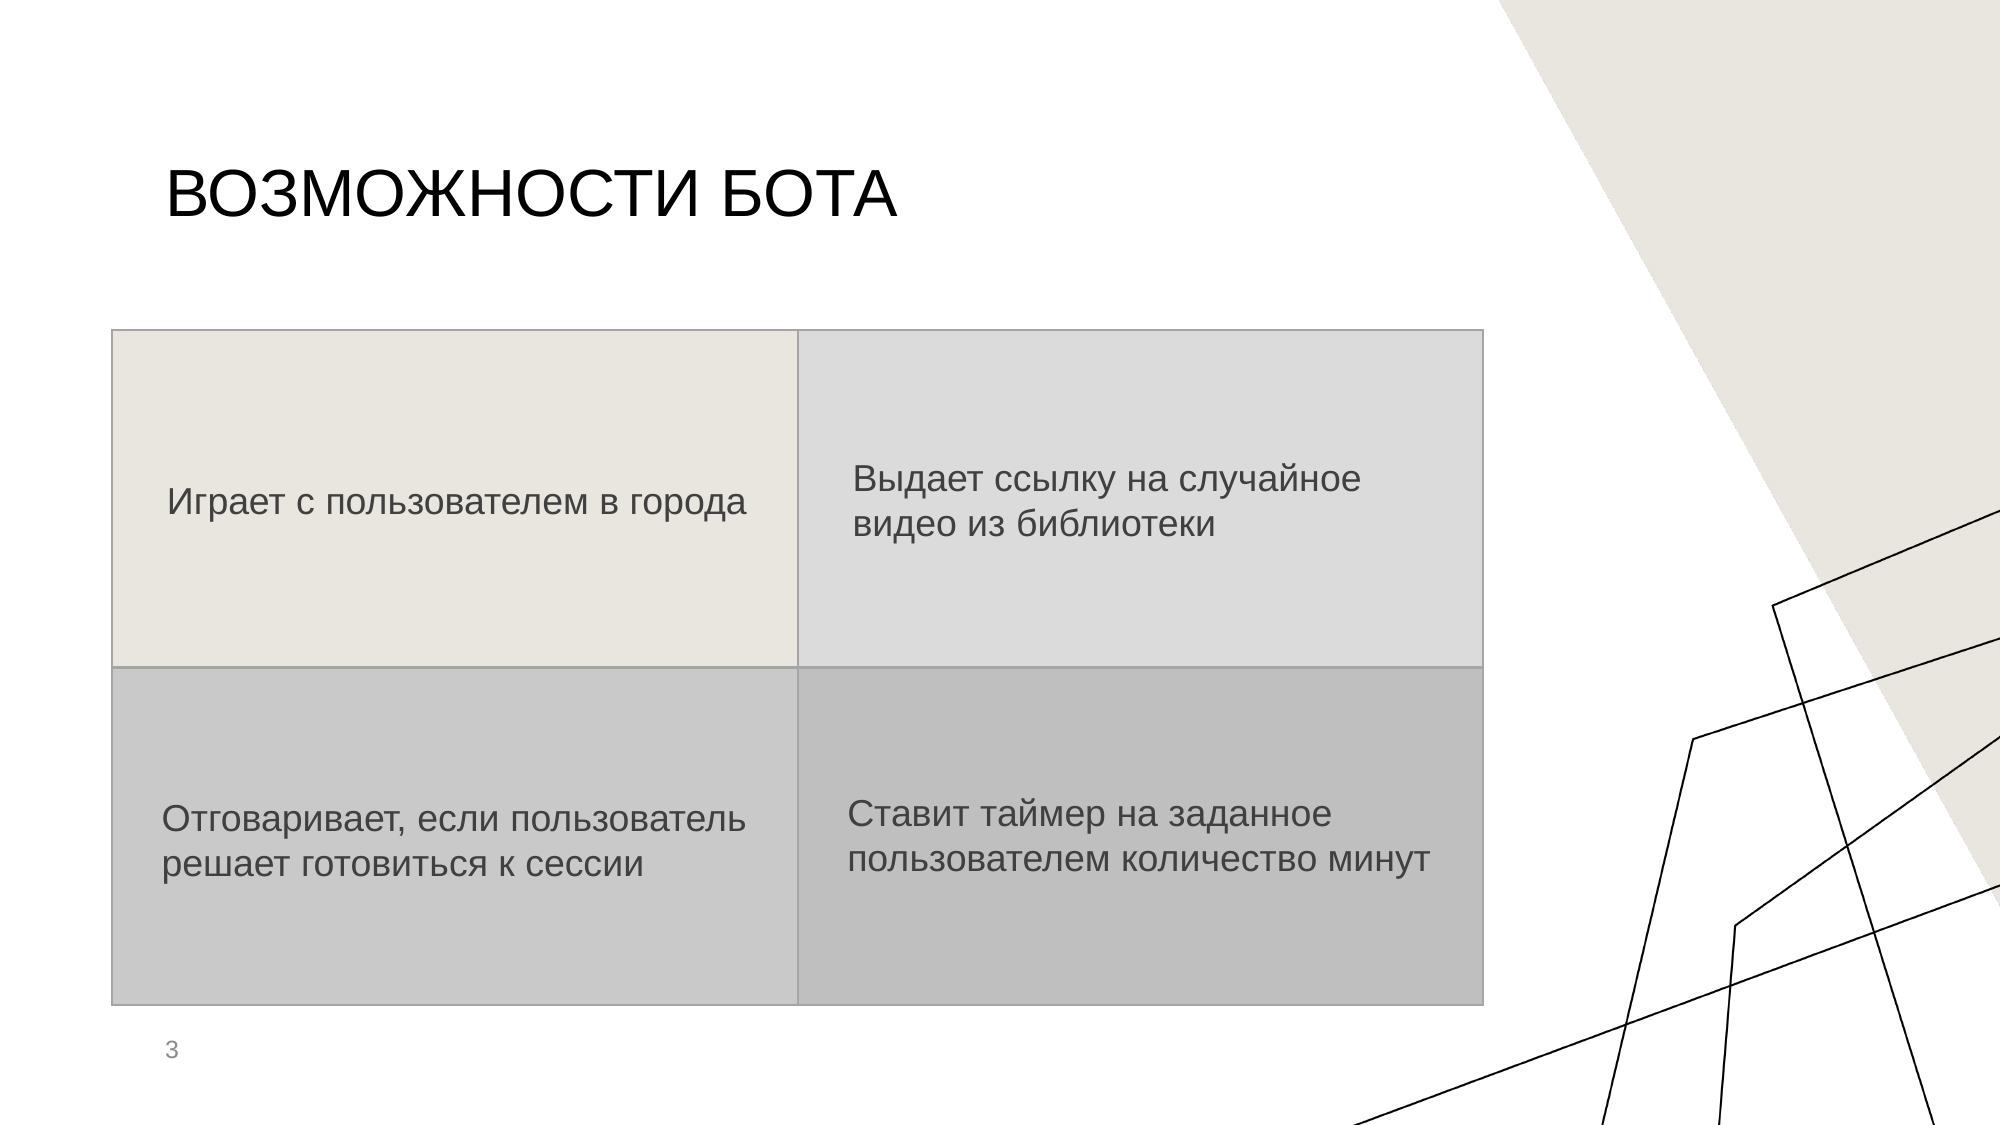

# Возможности бота

Выдает ссылку на случайное видео из библиотеки

Играет с пользователем в города

Ставит таймер на заданное пользователем количество минут

Отговаривает, если пользователь решает готовиться к сессии

3